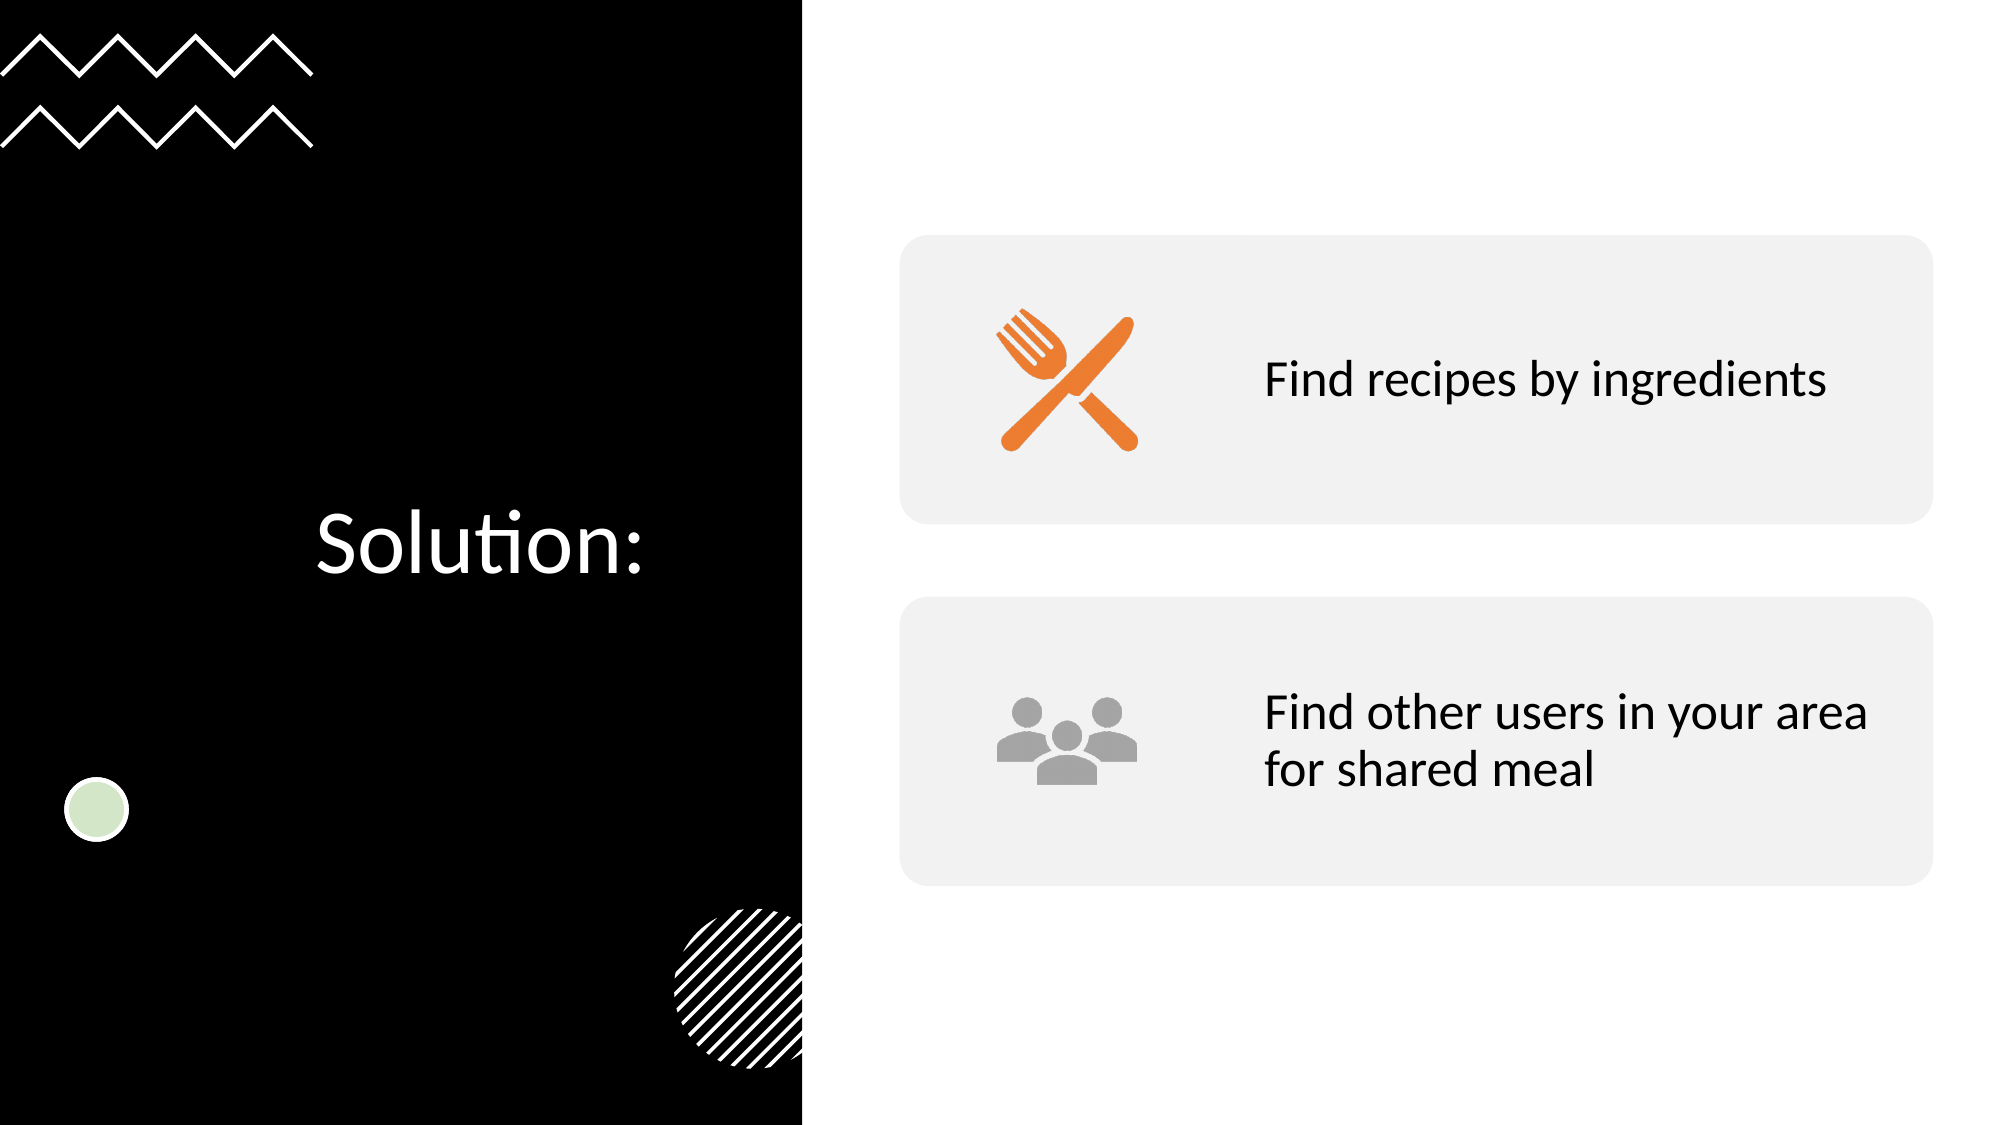

Find recipes by ingredients
Find other users in your area for shared meal
# Solution: